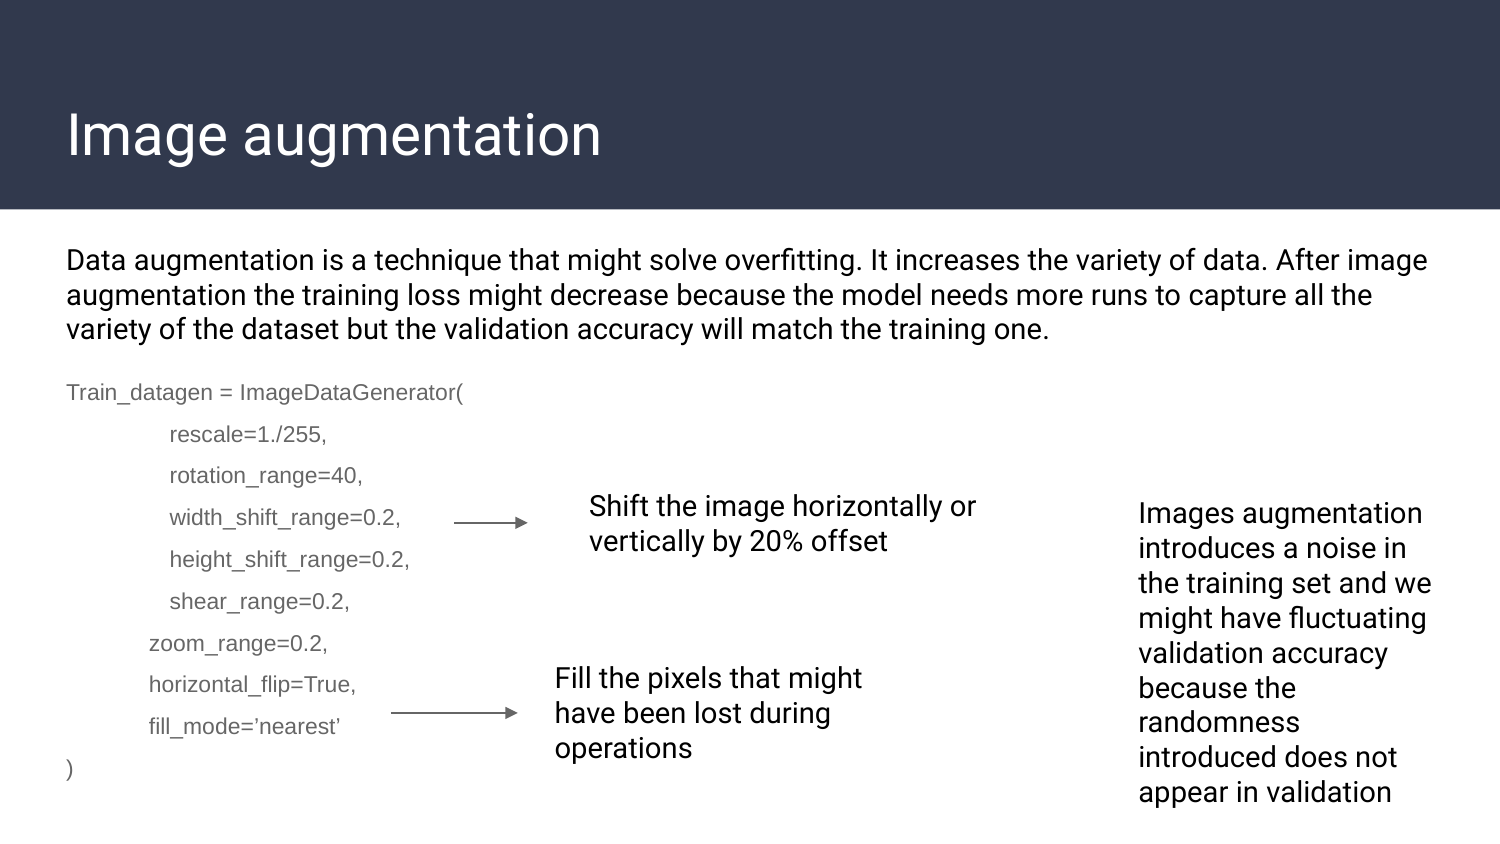

# Image augmentation
Data augmentation is a technique that might solve overfitting. It increases the variety of data. After image augmentation the training loss might decrease because the model needs more runs to capture all the variety of the dataset but the validation accuracy will match the training one.
Train_datagen = ImageDataGenerator(
	rescale=1./255,
	rotation_range=40,
	width_shift_range=0.2,
	height_shift_range=0.2,
	shear_range=0.2,
zoom_range=0.2,
horizontal_flip=True,
fill_mode=’nearest’
)
Shift the image horizontally or vertically by 20% offset
Images augmentation introduces a noise in the training set and we might have fluctuating validation accuracy because the randomness introduced does not appear in validation
Fill the pixels that might have been lost during operations